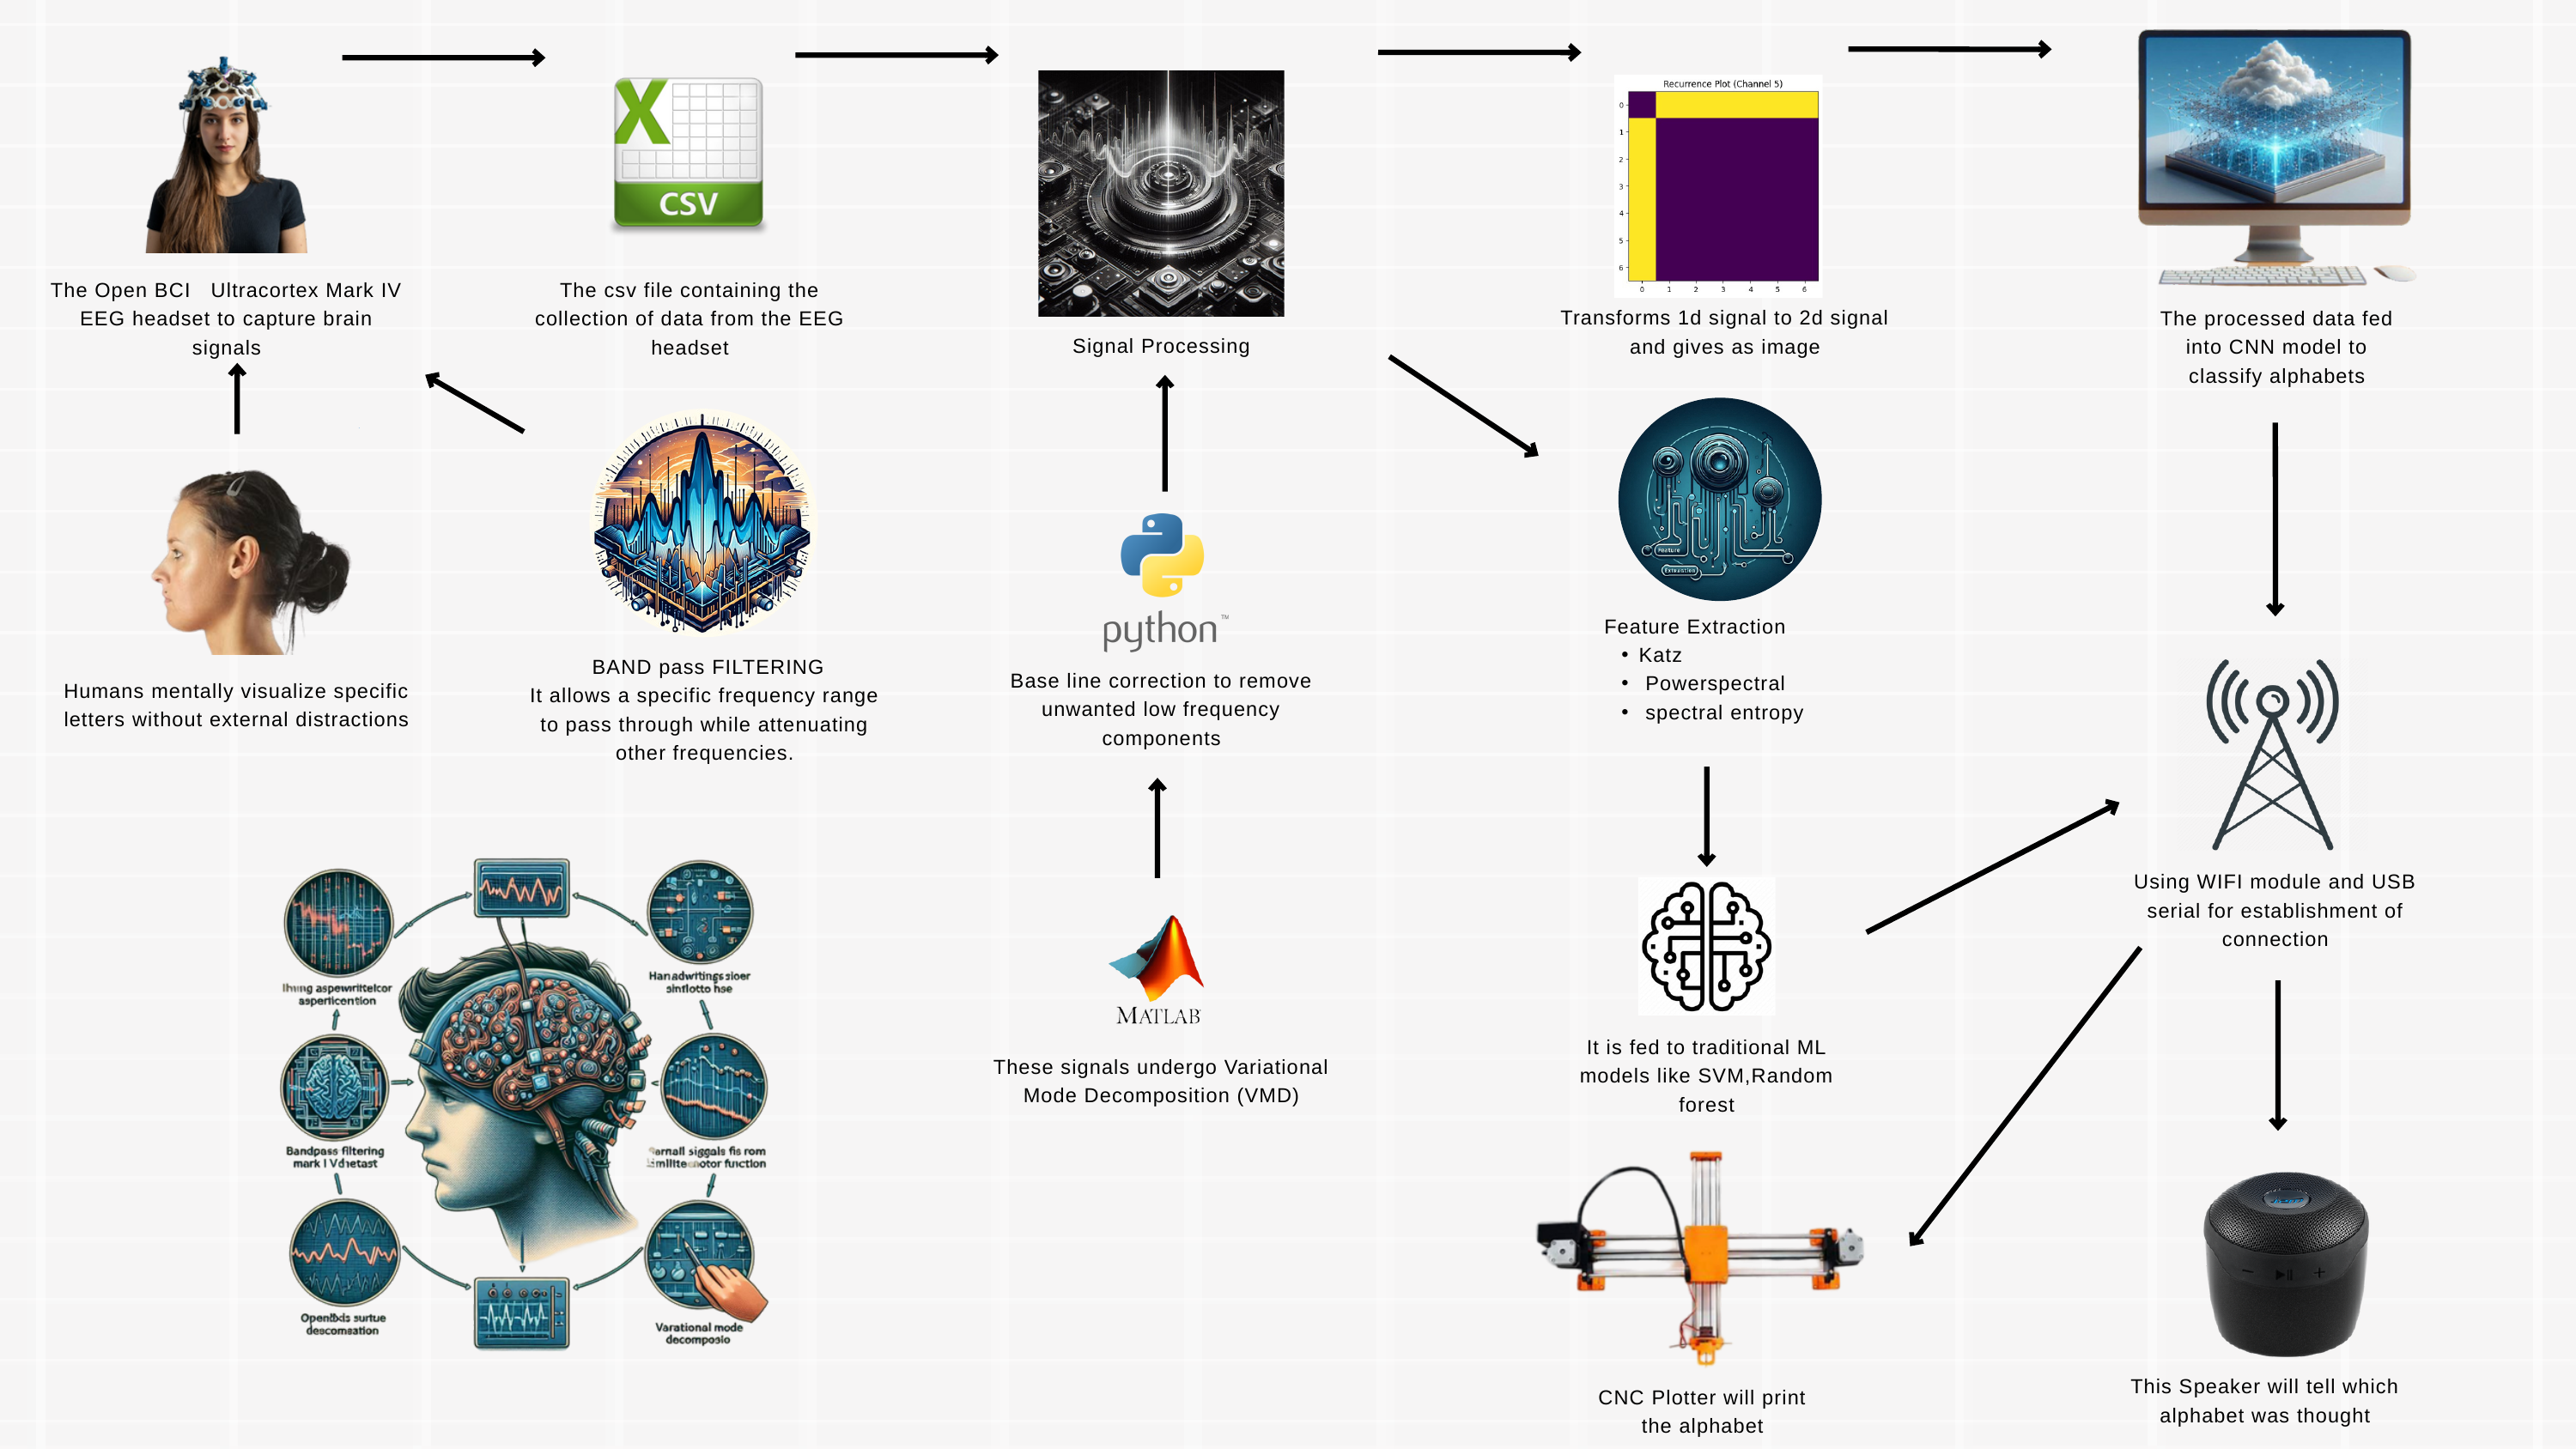

The Open BCI   Ultracortex Mark IV EEG headset to capture brain signals
The csv file containing the collection of data from the EEG headset

Transforms 1d signal to 2d signal and gives as image
The processed data fed into CNN model to classify alphabets
Signal Processing

Feature Extraction
Katz
 Powerspectral
 spectral entropy
 BAND pass FILTERING
It allows a specific frequency range to pass through while attenuating other frequencies.

Base line correction to remove unwanted low frequency components
Humans mentally visualize specific letters without external distractions

Using WIFI module and USB serial for establishment of connection

It is fed to traditional ML models like SVM,Random forest
These signals undergo Variational Mode Decomposition (VMD)

This Speaker will tell which alphabet was thought
CNC Plotter will print the alphabet